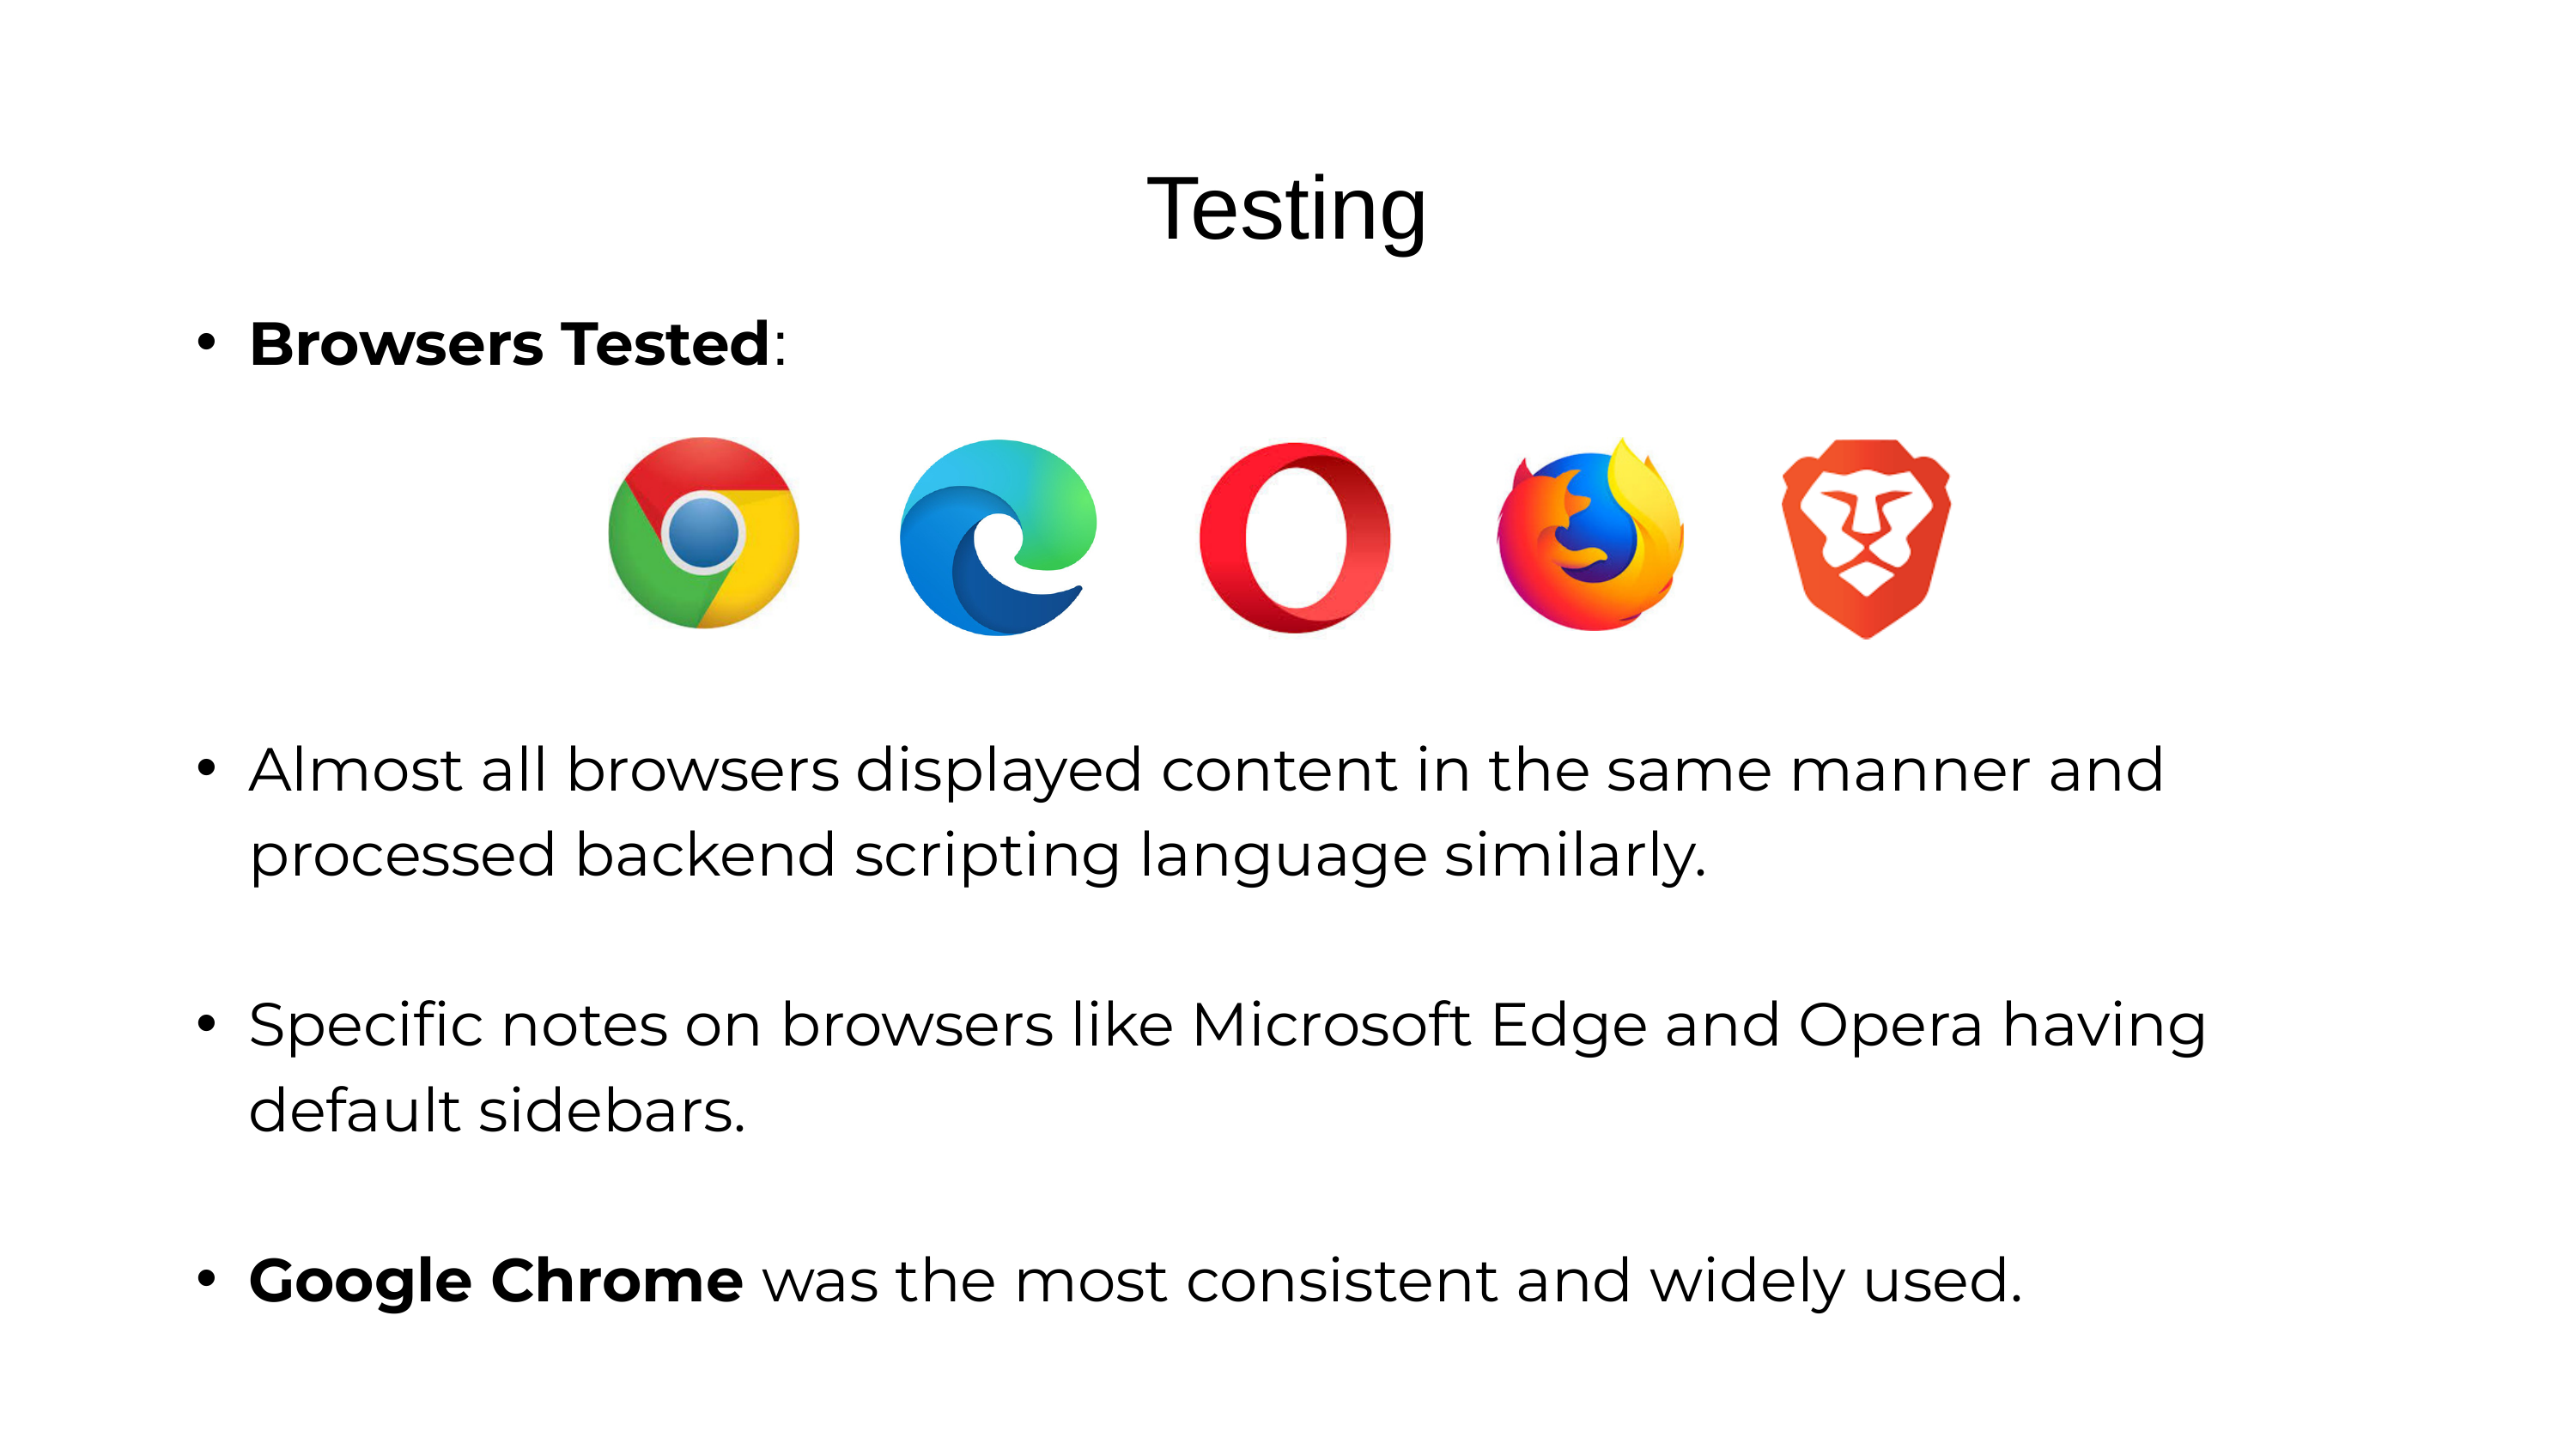

Testing
Browsers Tested:

Almost all browsers displayed content in the same manner and processed backend scripting language similarly.

Specific notes on browsers like Microsoft Edge and Opera having default sidebars.

Google Chrome was the most consistent and widely used.